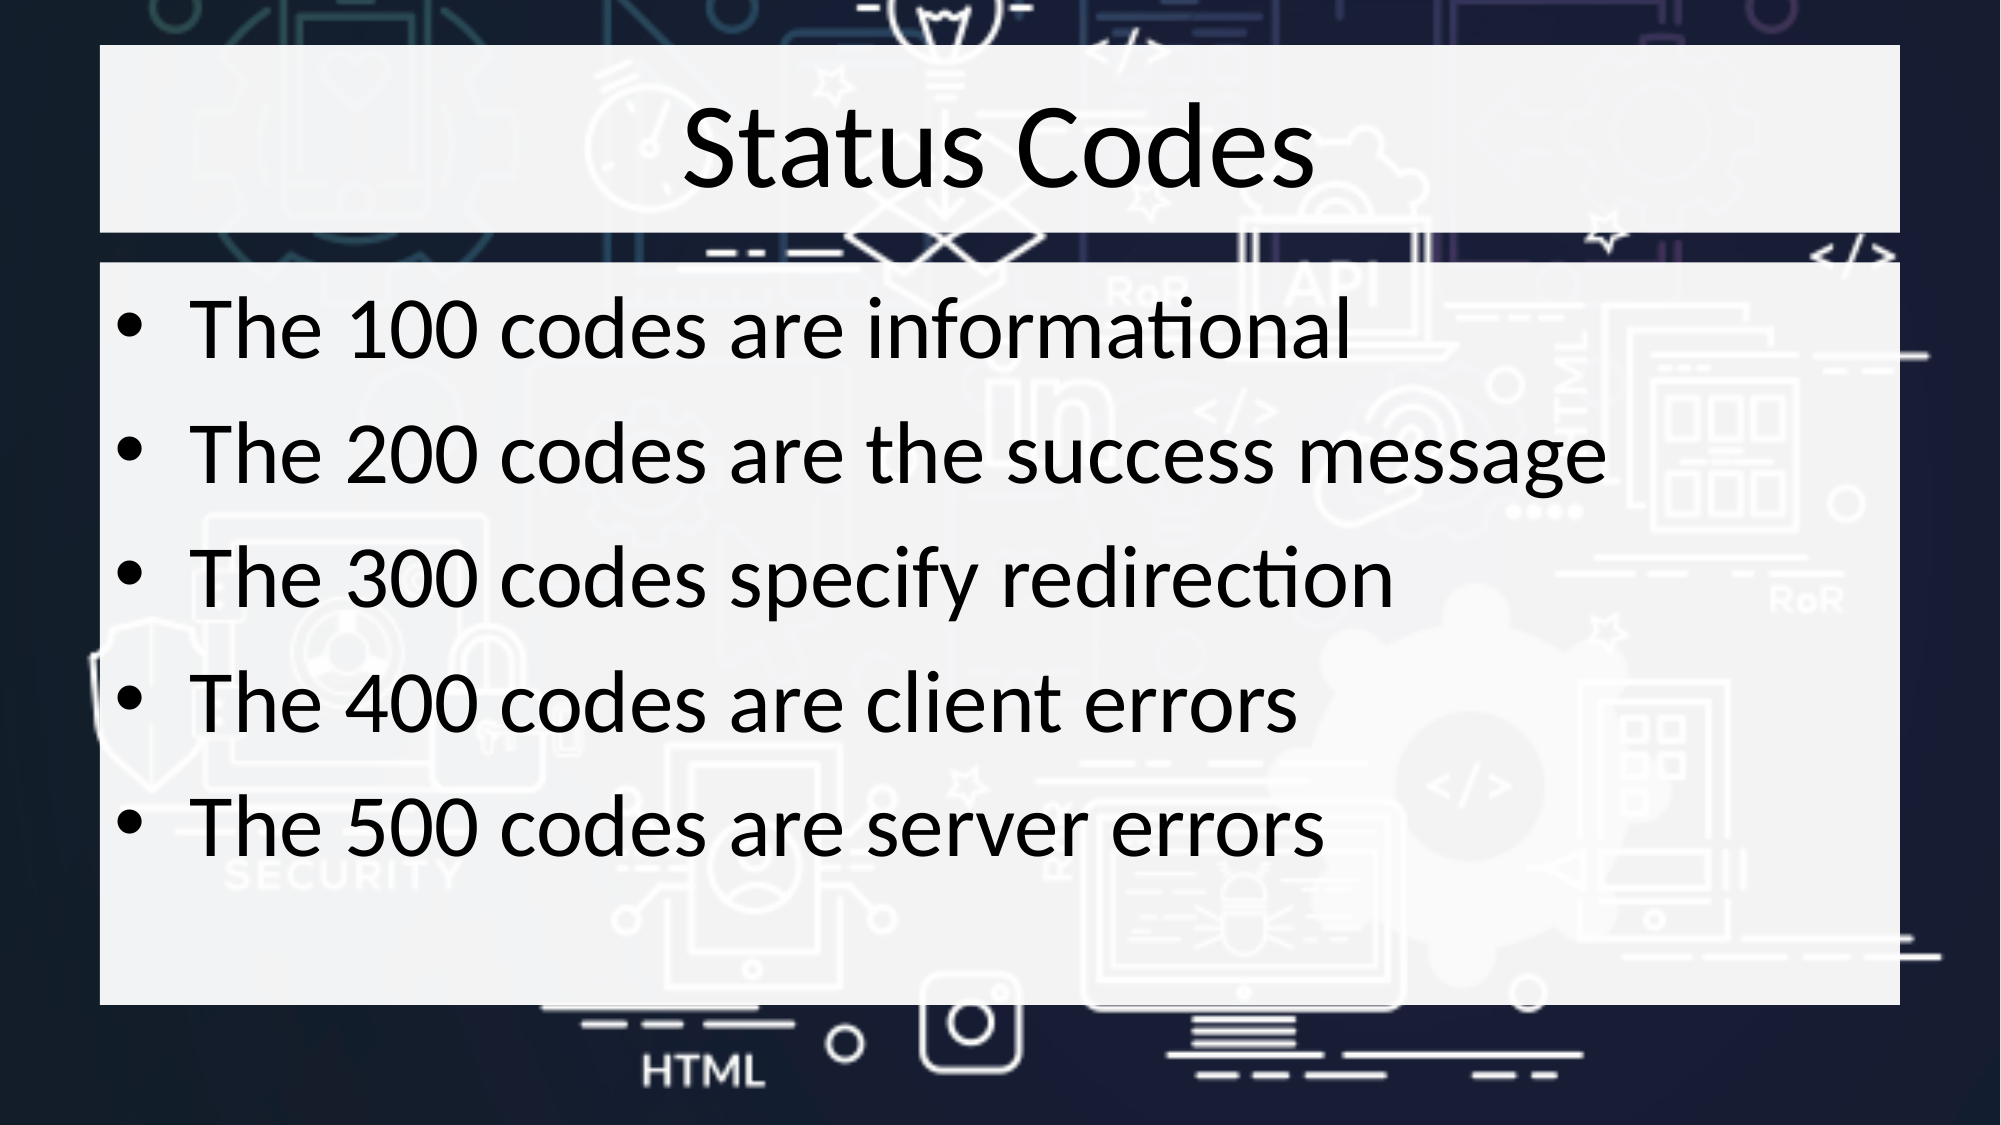

# Status Codes
The 100 codes are informational
The 200 codes are the success message
The 300 codes specify redirection
The 400 codes are client errors
The 500 codes are server errors